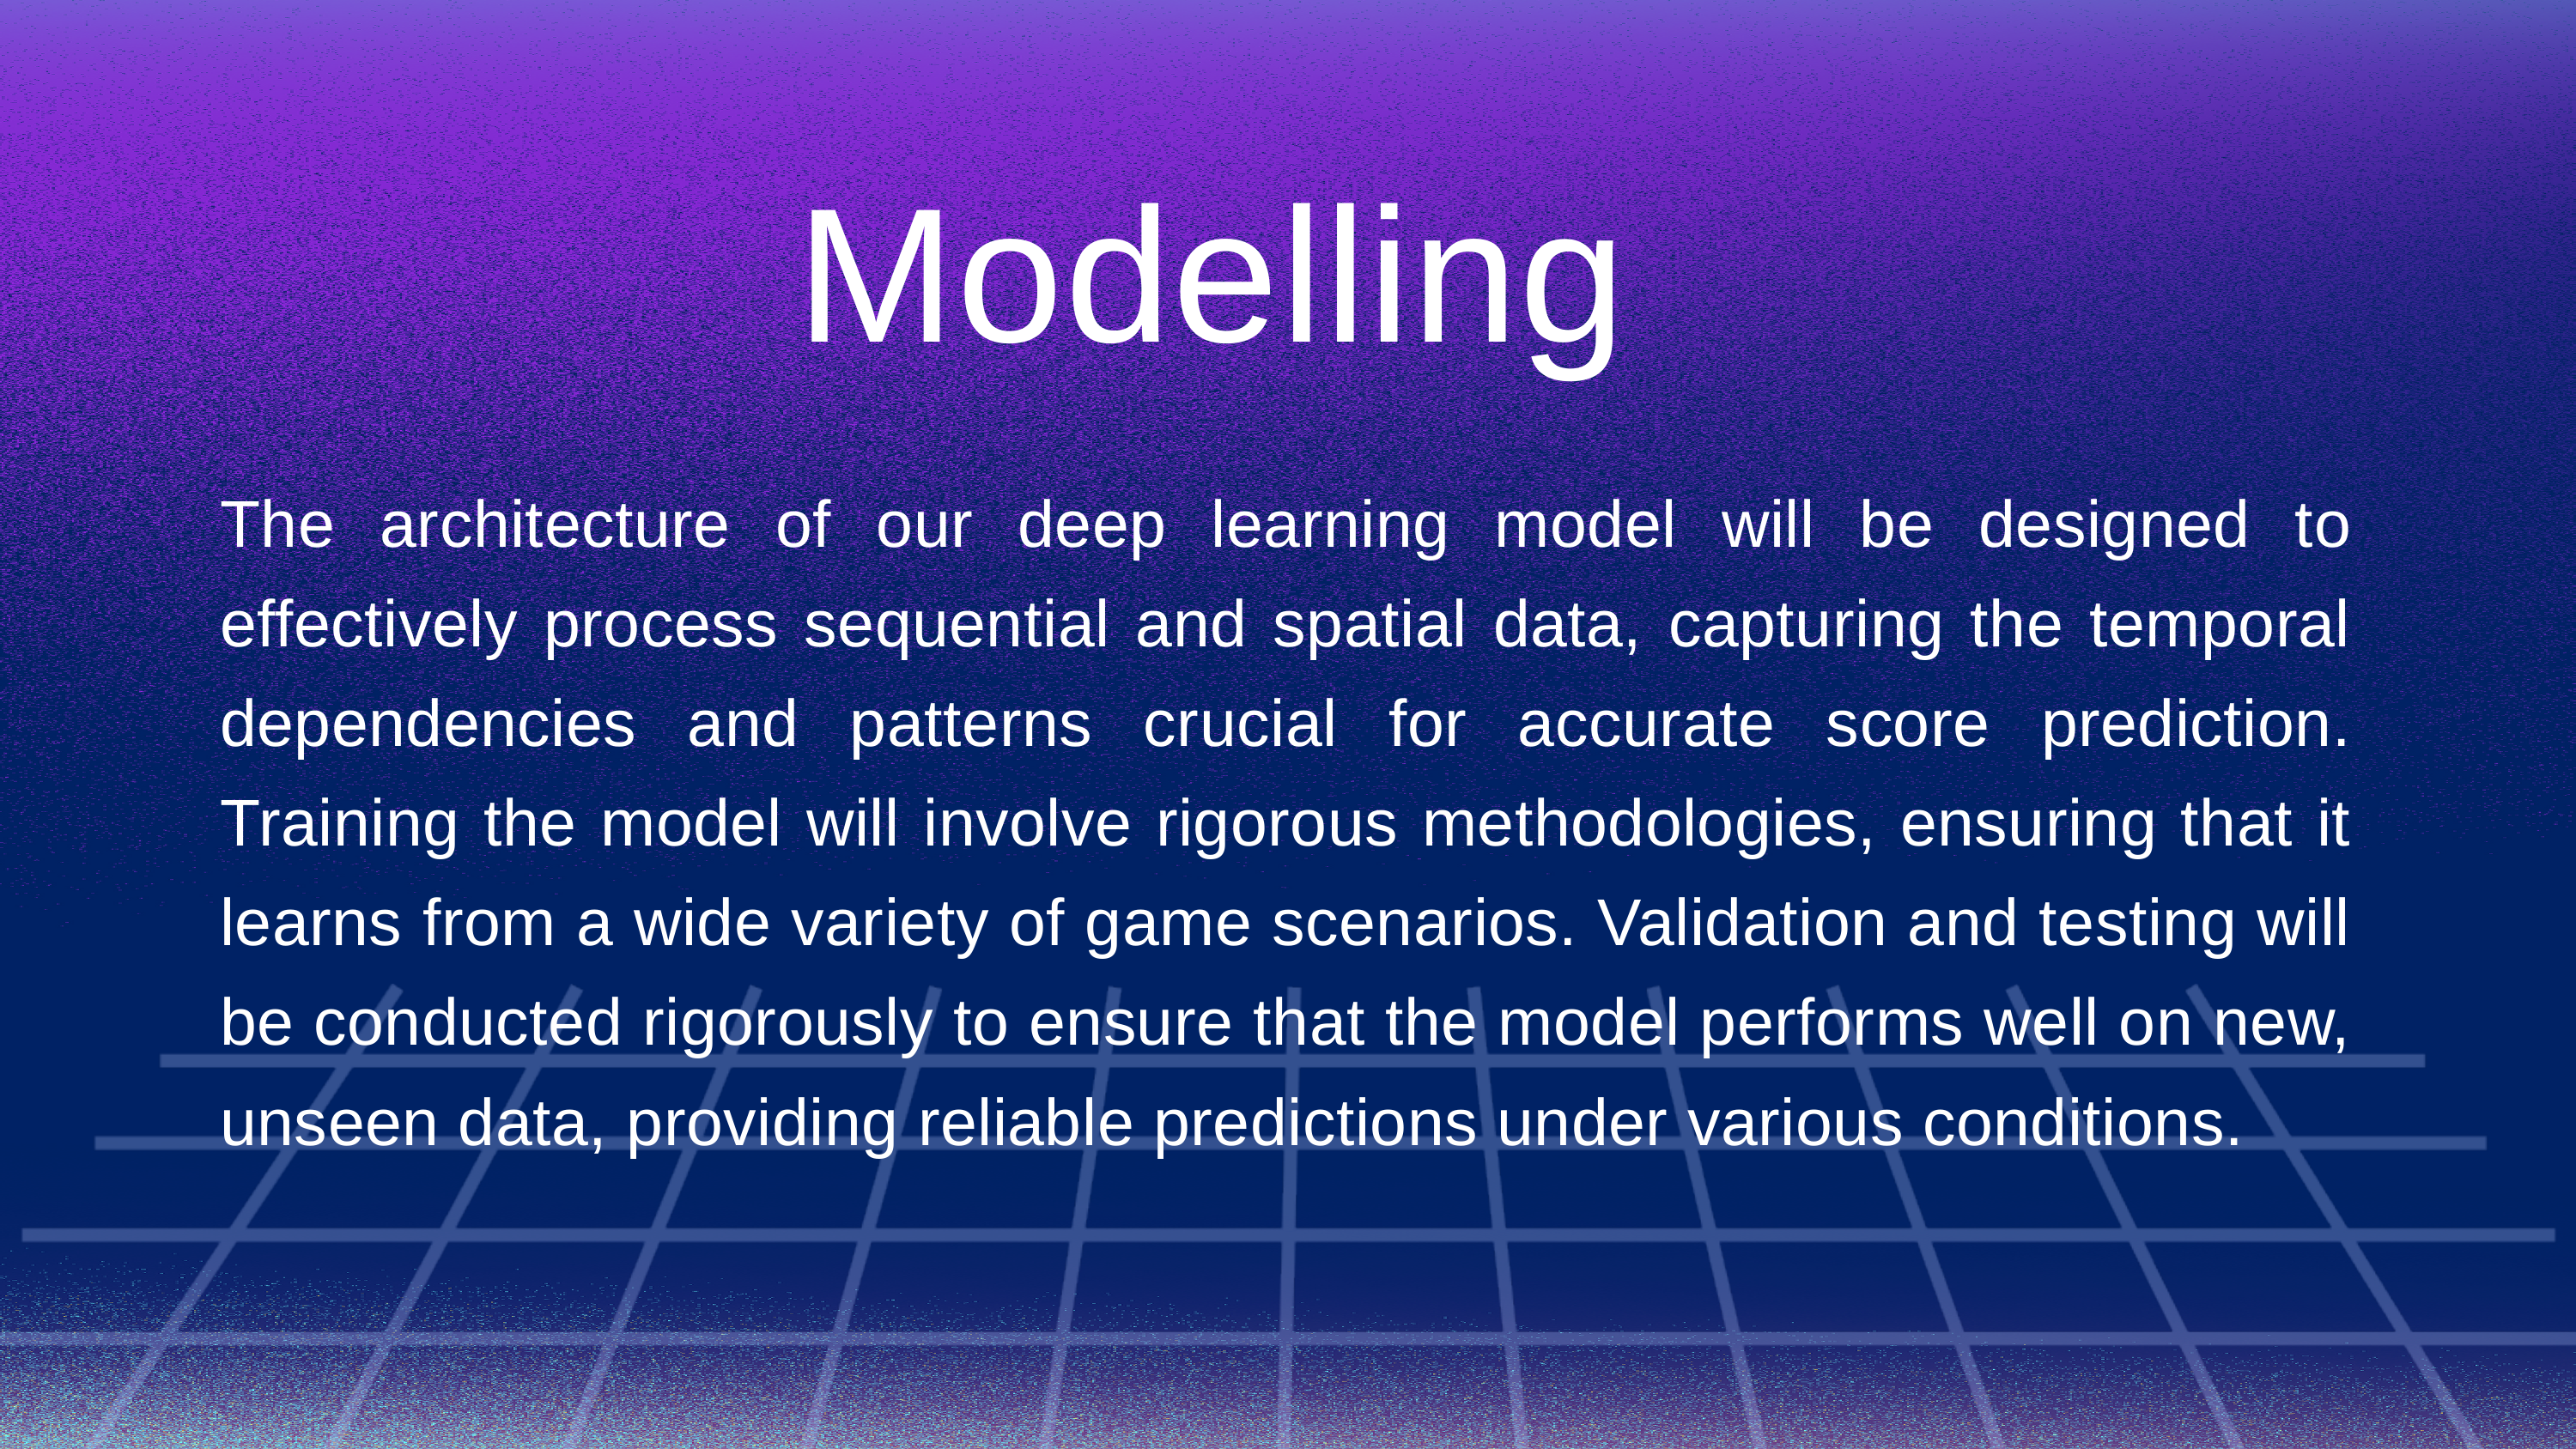

Modelling

The architecture of our deep learning model will be designed to effectively process sequential and spatial data, capturing the temporal dependencies and patterns crucial for accurate score prediction. Training the model will involve rigorous methodologies, ensuring that it learns from a wide variety of game scenarios. Validation and testing will be conducted rigorously to ensure that the model performs well on new, unseen data, providing reliable predictions under various conditions.